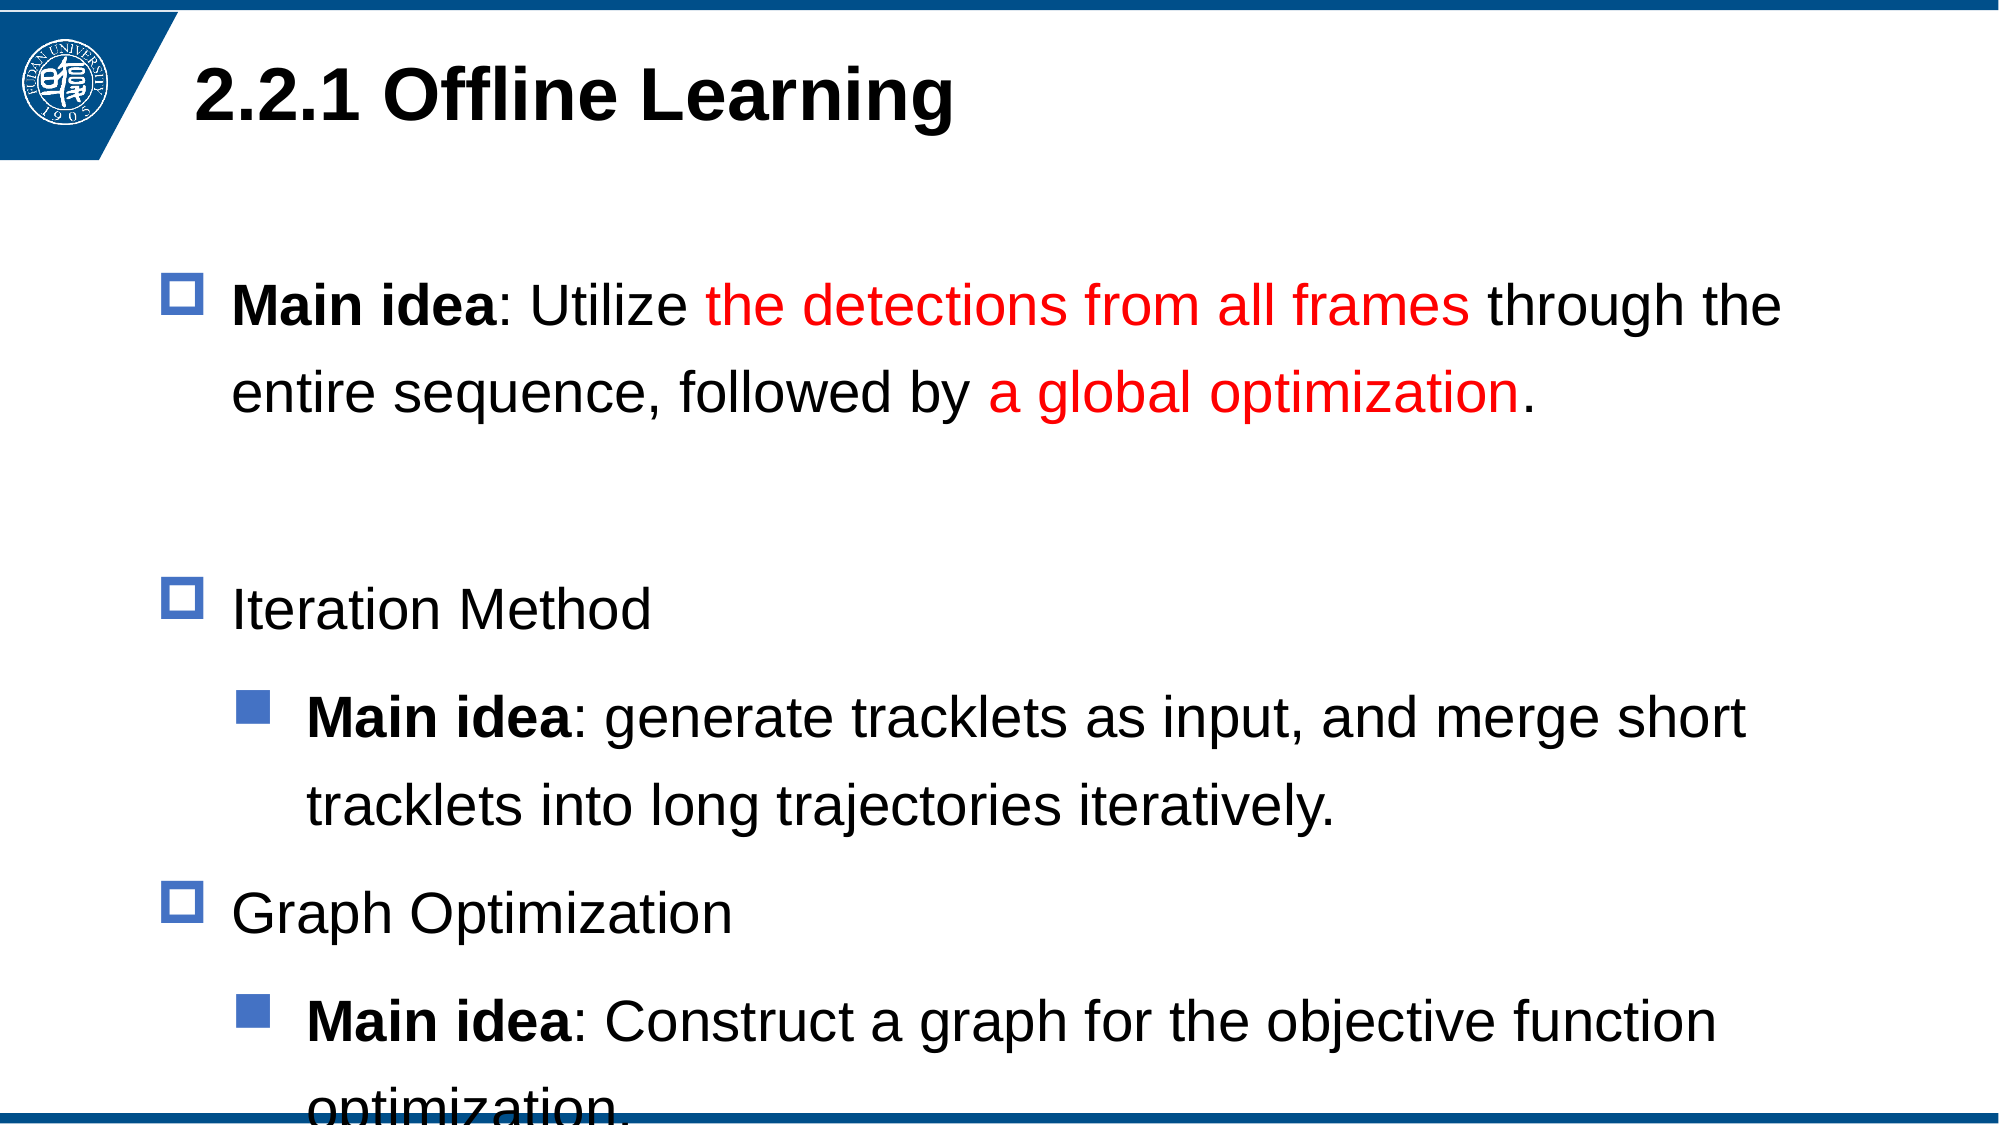

2.2.1 Offline Learning

# Main idea: Utilize the detections from all frames through the entire sequence, followed by a global optimization.

Iteration Method
Main idea: generate tracklets as input, and merge short tracklets into long trajectories iteratively.
Graph Optimization
Main idea: Construct a graph for the objective function optimization.